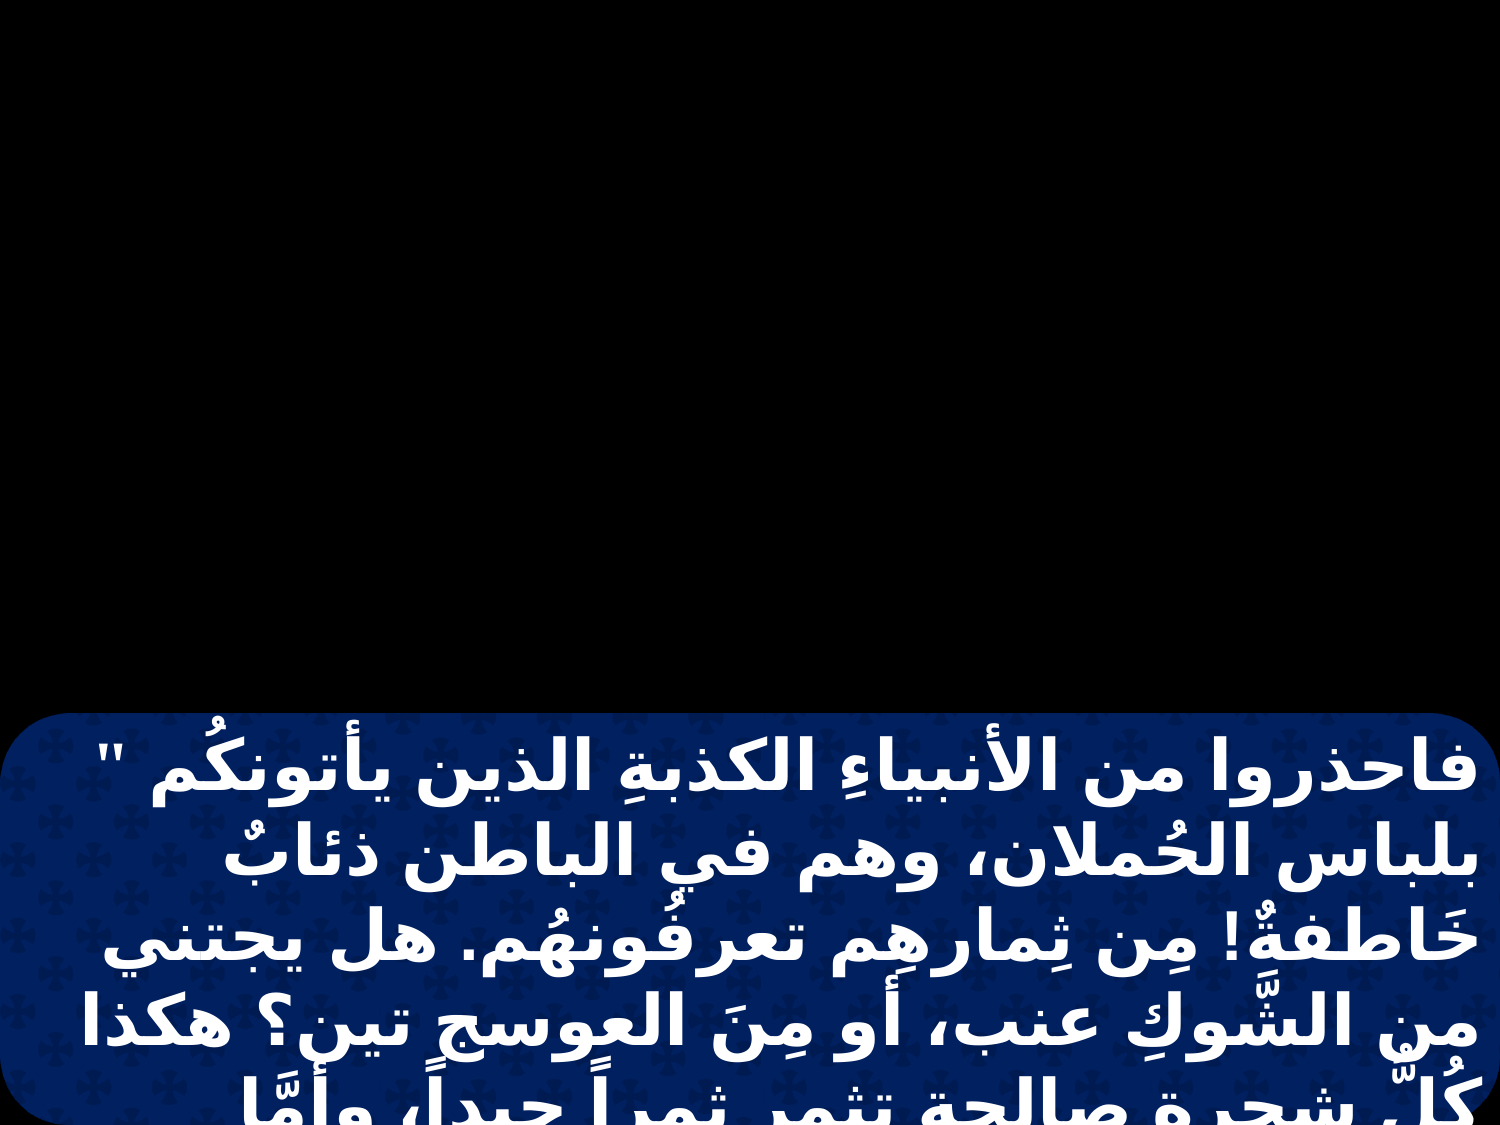

" فاحذروا من الأنبياءِ الكذبةِ الذين يأتونكُم بلباس الحُملان، وهم في الباطن ذئابٌ خَاطفةٌ! مِن ثِمارهِم تعرفُونهُم. هل يجتني من الشَّوكِ عنب، أو مِنَ العوسج تين؟ هكذا كُلُّ شجرةٍ صالحةٍ تثمر ثمراً جيداً، وأمَّا الشَّجرةُ الرَّديَّةُ فتثمر ثمراً ردياً،